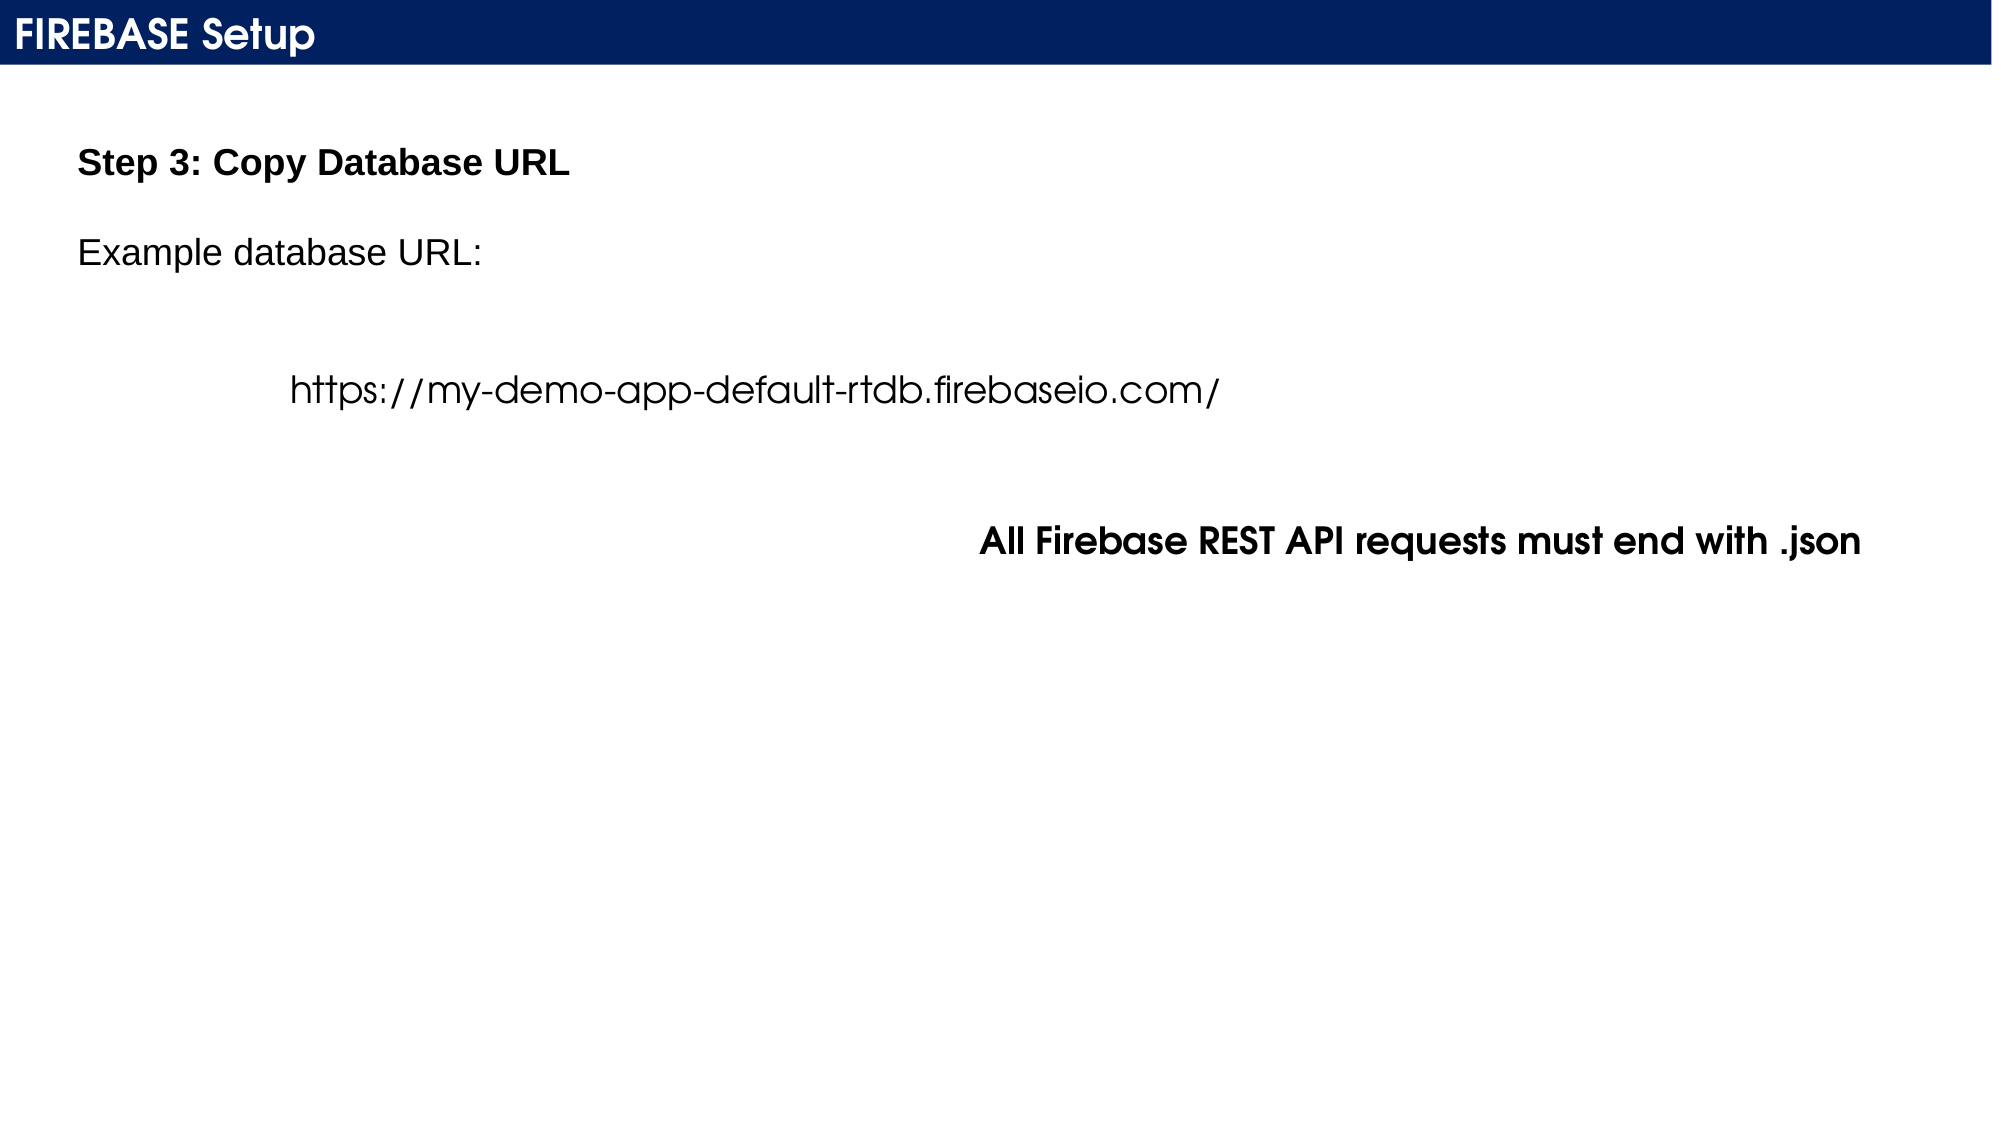

FIREBASE Setup
Step 3: Copy Database URL

Example database URL:

https://my-demo-app-default-rtdb.firebaseio.com/
All Firebase REST API requests must end with .json